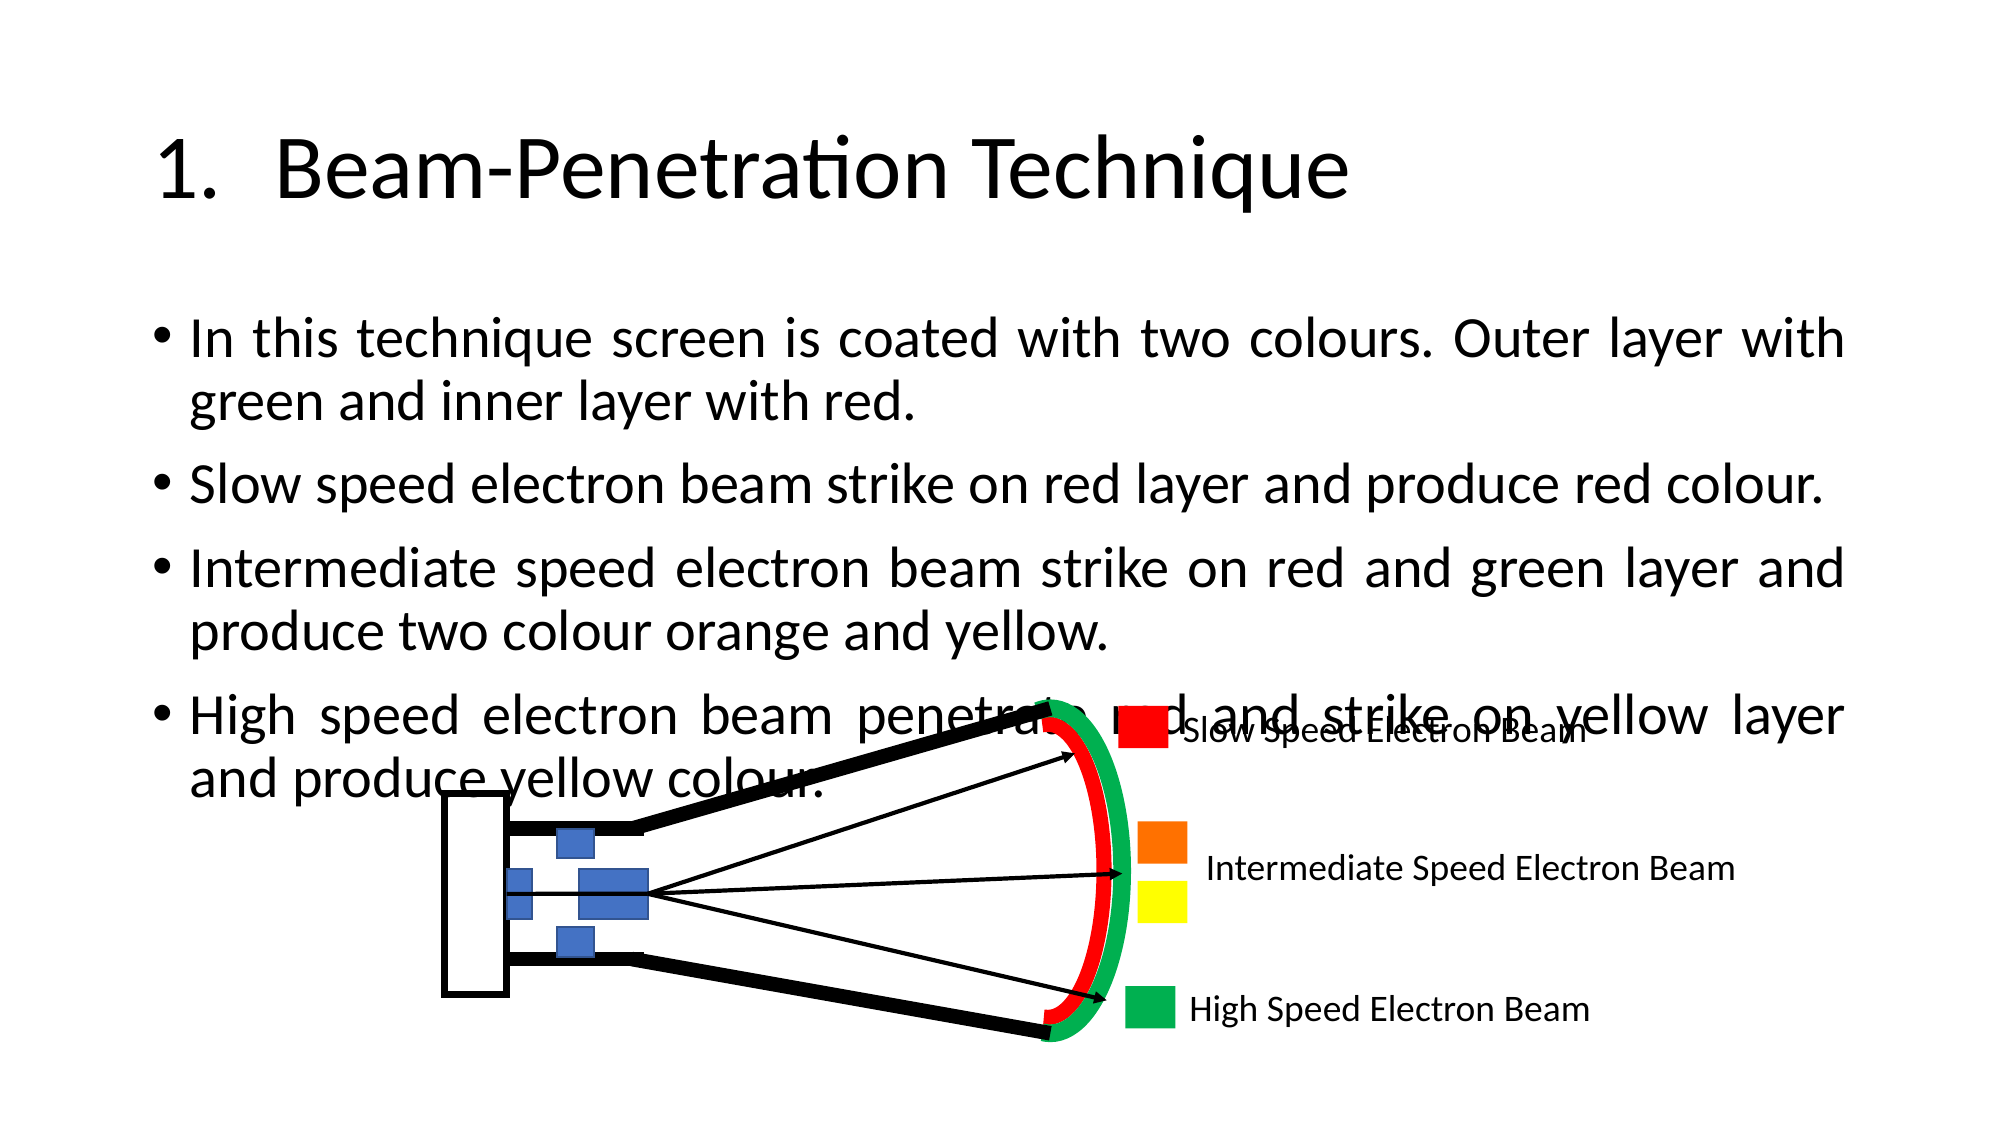

# Beam-Penetration Technique
In this technique screen is coated with two colours. Outer layer with green and inner layer with red.
Slow speed electron beam strike on red layer and produce red colour.
Intermediate speed electron beam strike on red and green layer and produce two colour orange and yellow.
High speed electron beam penetrate red and strike on yellow layer and produce yellow colour.

Slow Speed Electron Beam

Intermediate Speed Electron Beam

High Speed Electron Beam